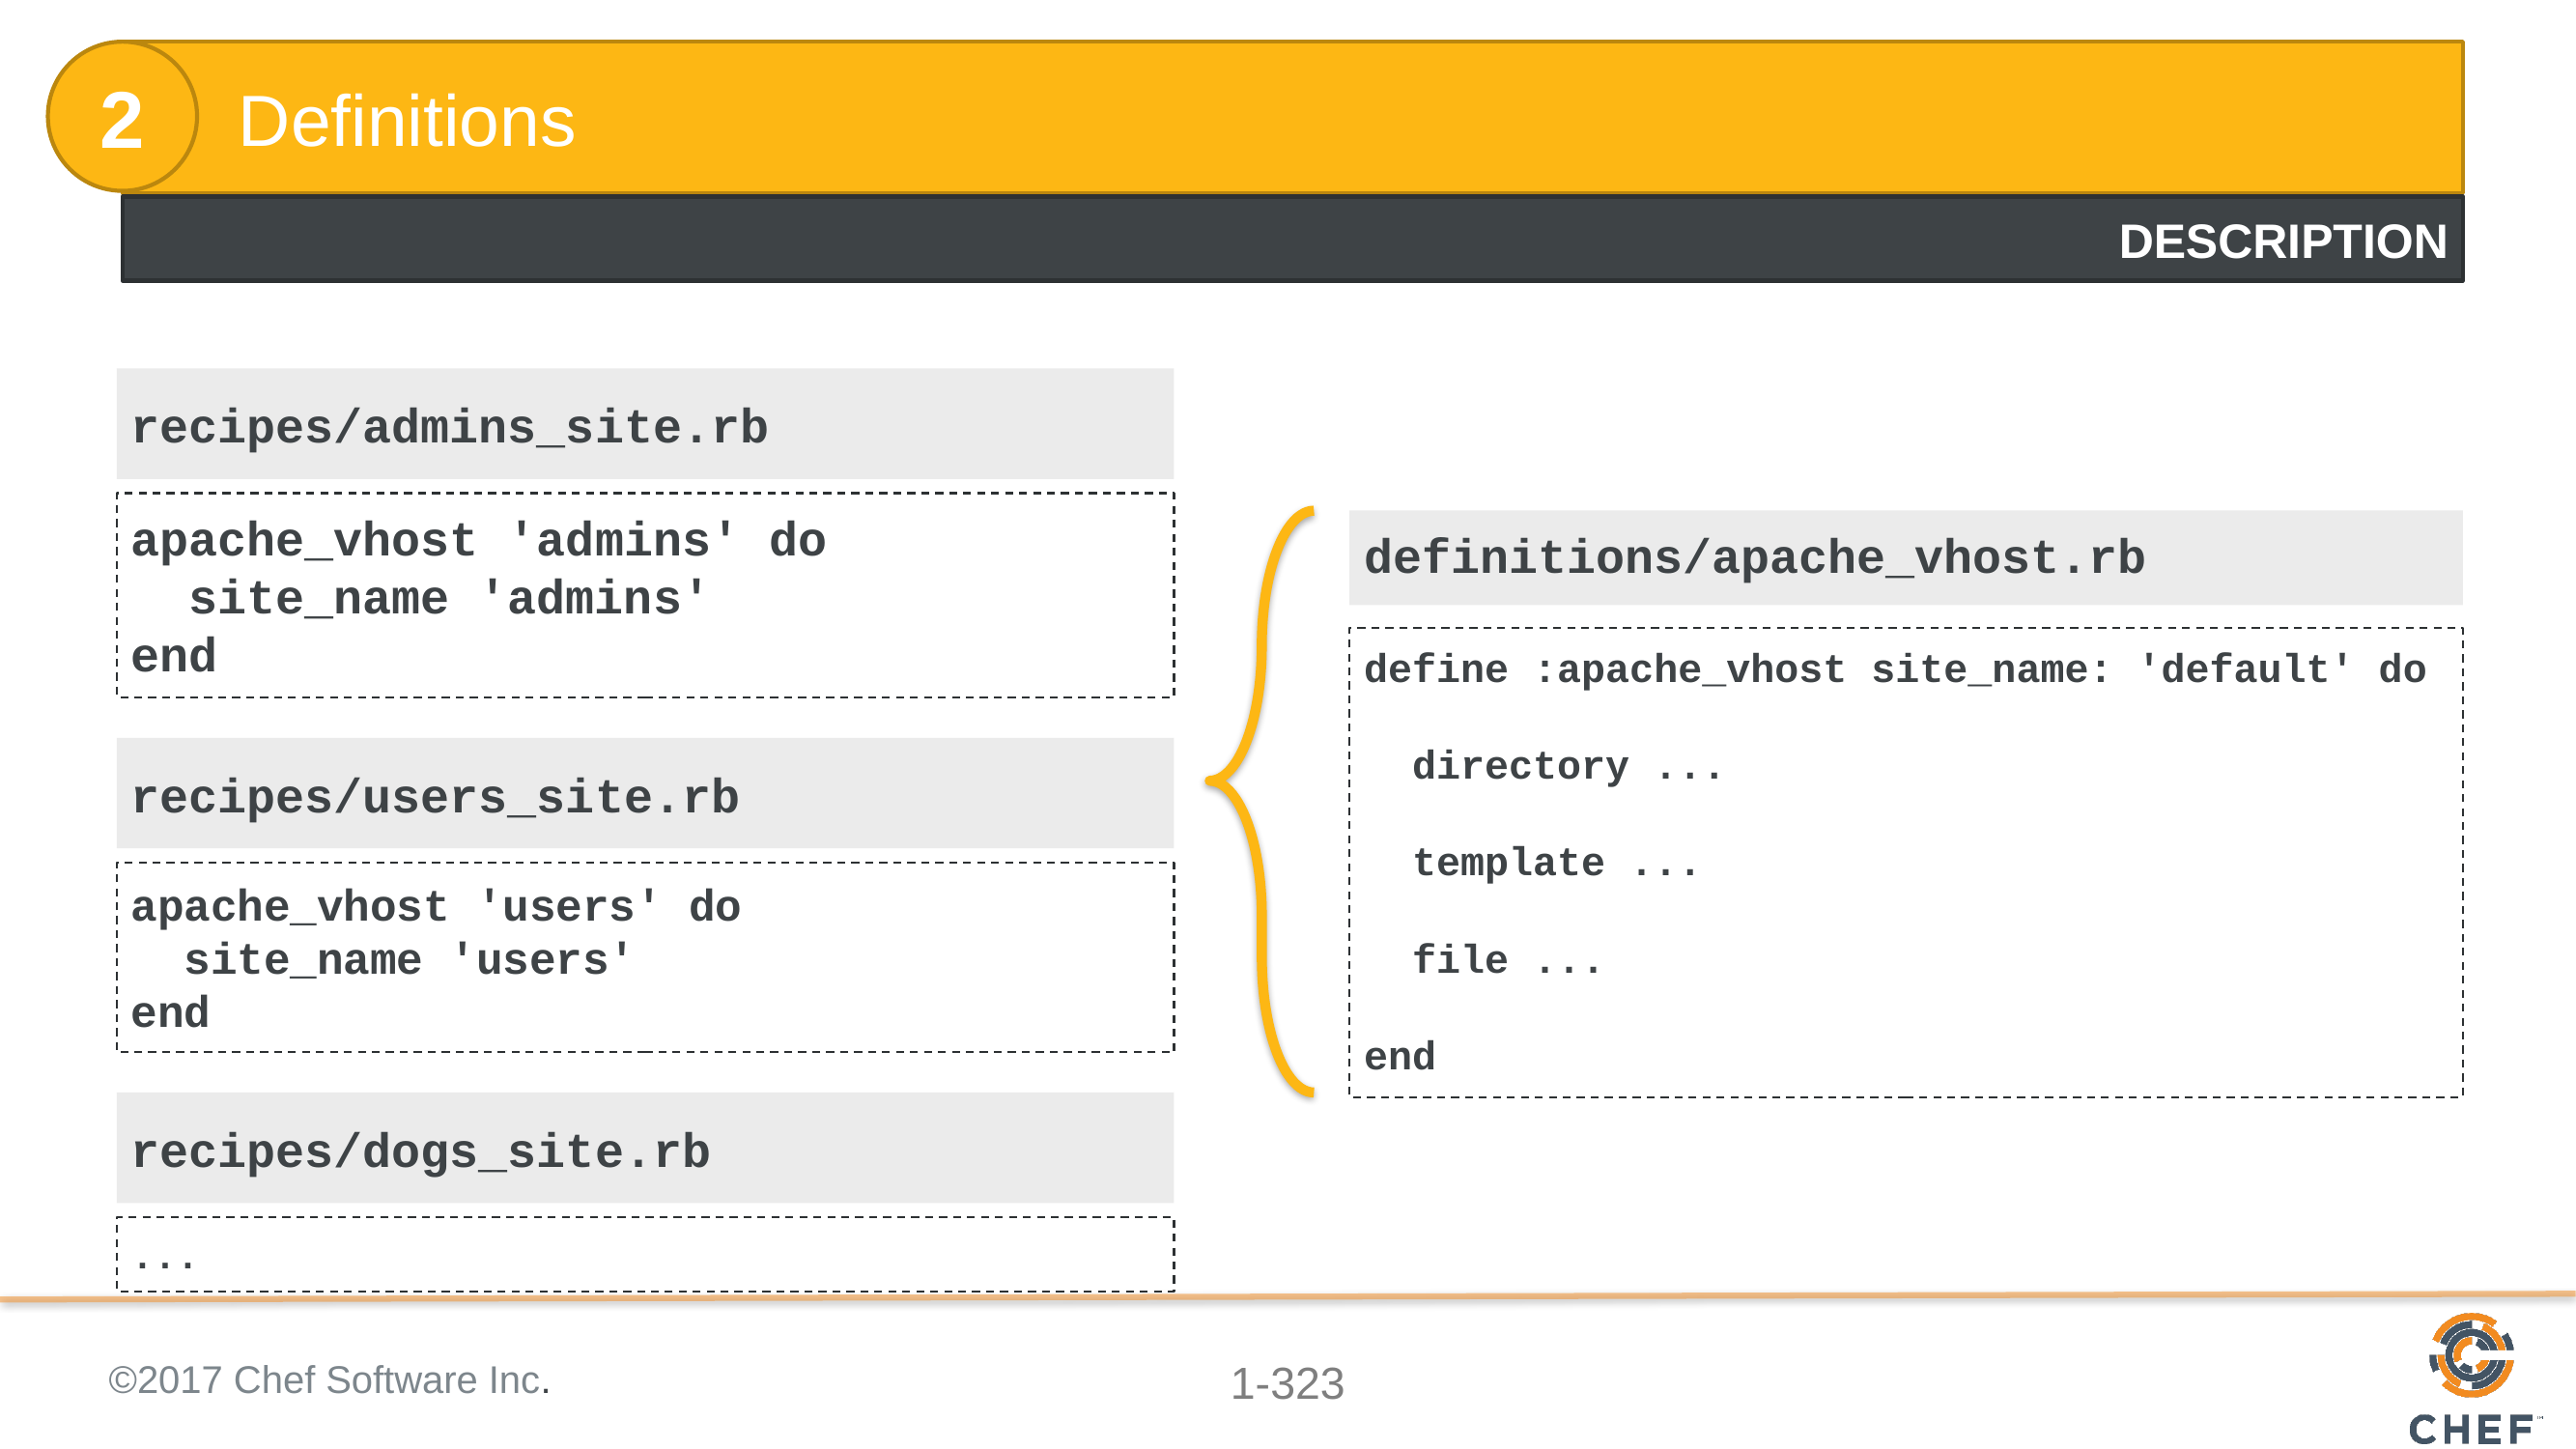

2
Definitions
#
DESCRIPTION
recipes/admins_site.rb
apache_vhost 'admins' do
  site_name 'admins'
end
definitions/apache_vhost.rb

define :apache_vhost site_name: 'default' do

  directory ...

  template ...

  file ...

end
recipes/users_site.rb
apache_vhost 'users' do
  site_name 'users'
end
recipes/dogs_site.rb
...